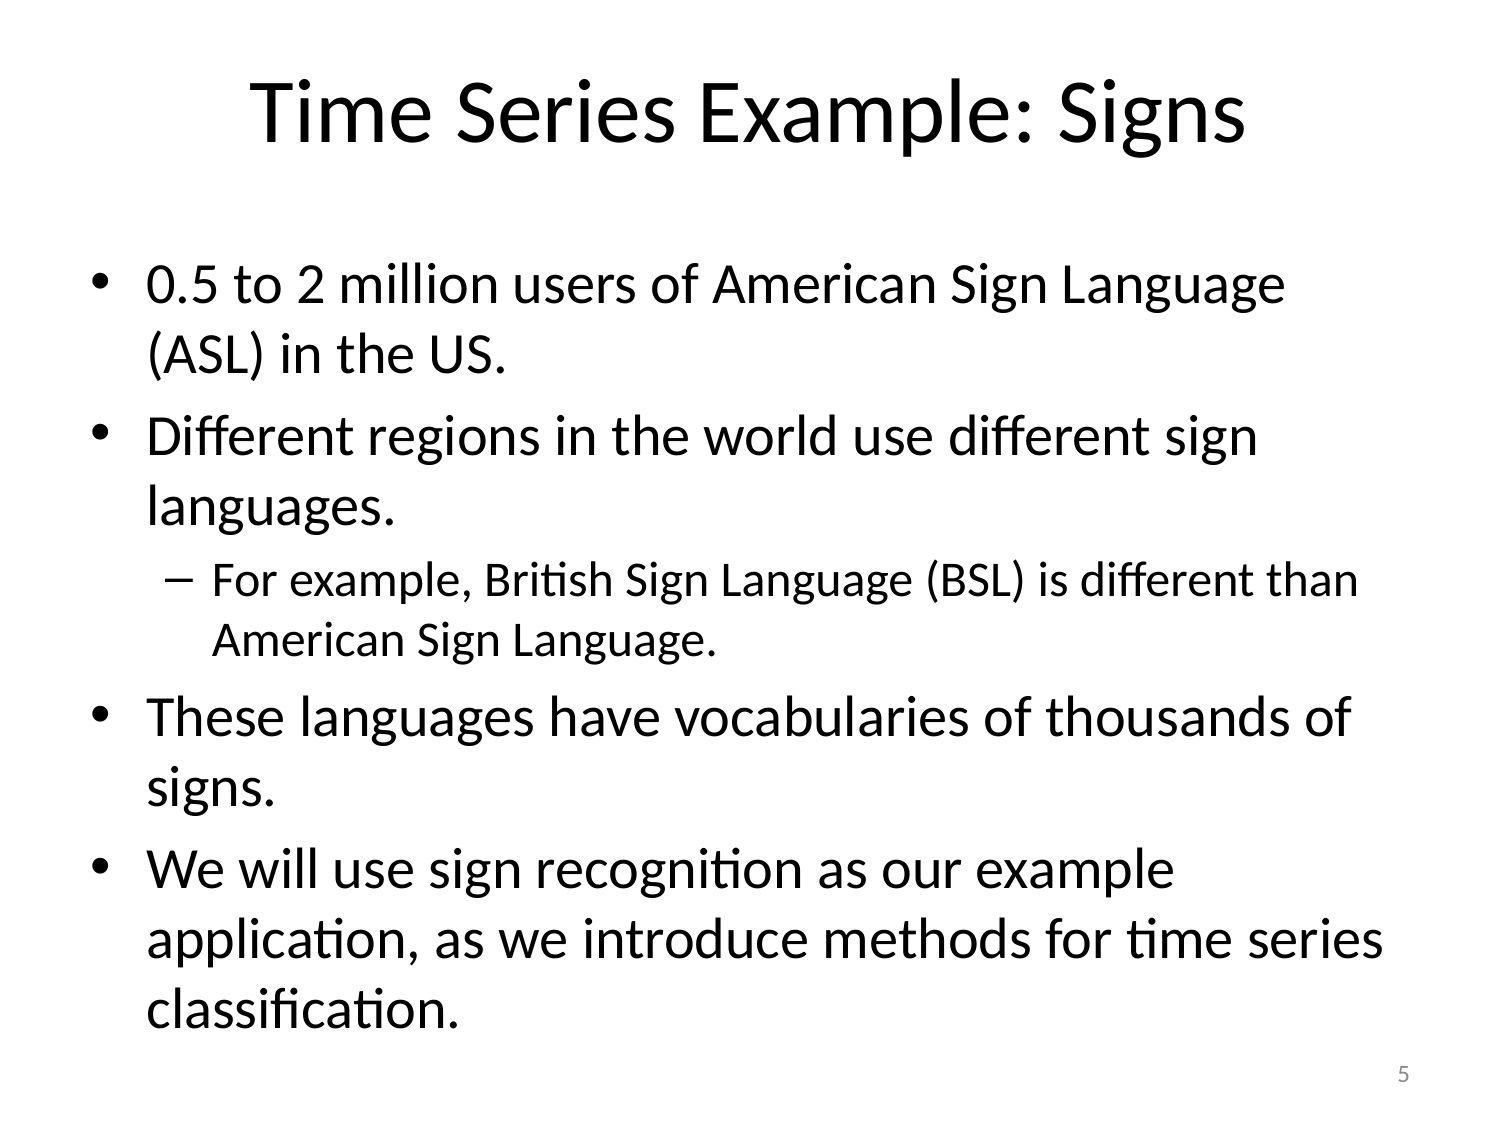

# Time Series Example: Signs
0.5 to 2 million users of American Sign Language (ASL) in the US.
Different regions in the world use different sign languages.
For example, British Sign Language (BSL) is different than American Sign Language.
These languages have vocabularies of thousands of signs.
We will use sign recognition as our example application, as we introduce methods for time series classification.
5